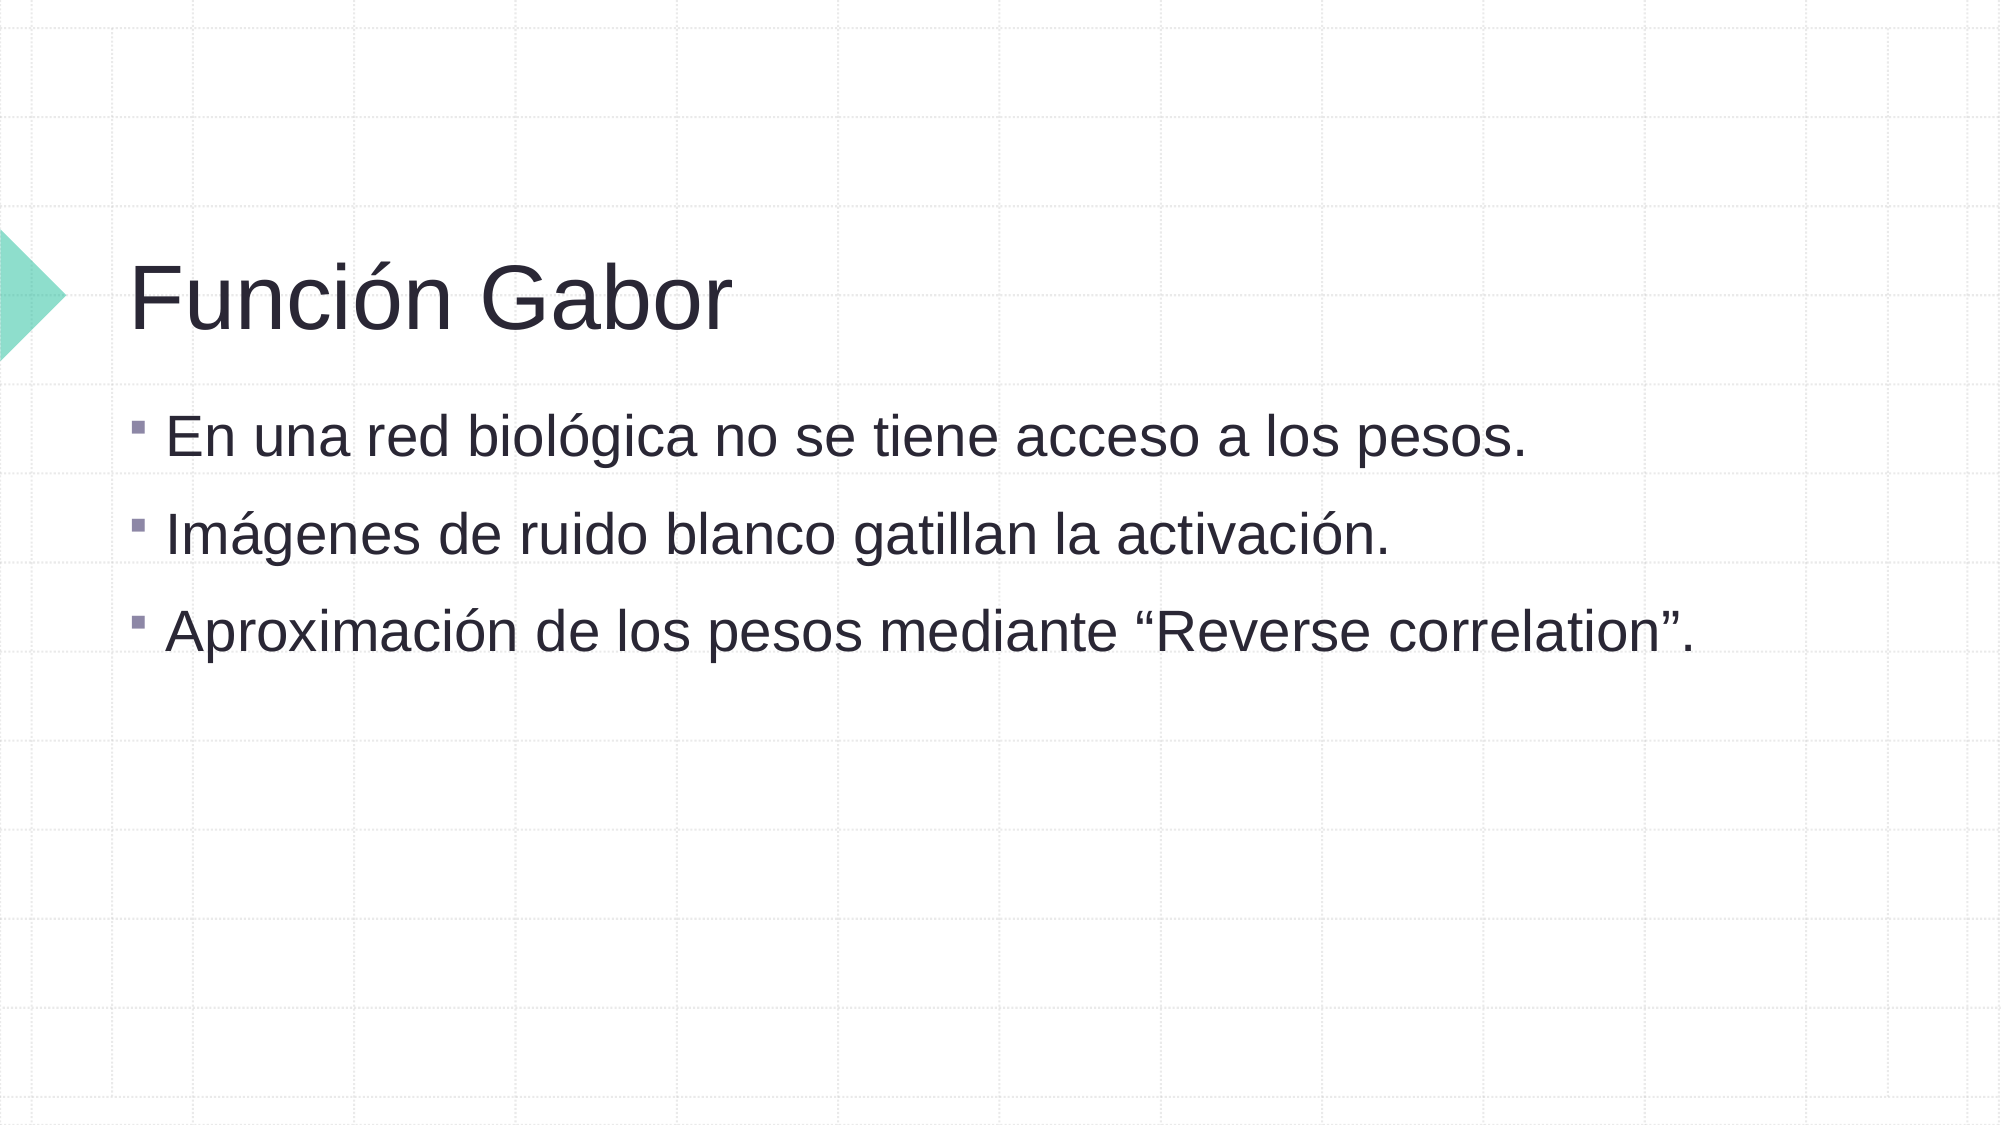

# Función Gabor
En una red biológica no se tiene acceso a los pesos.
Imágenes de ruido blanco gatillan la activación.
Aproximación de los pesos mediante “Reverse correlation”.